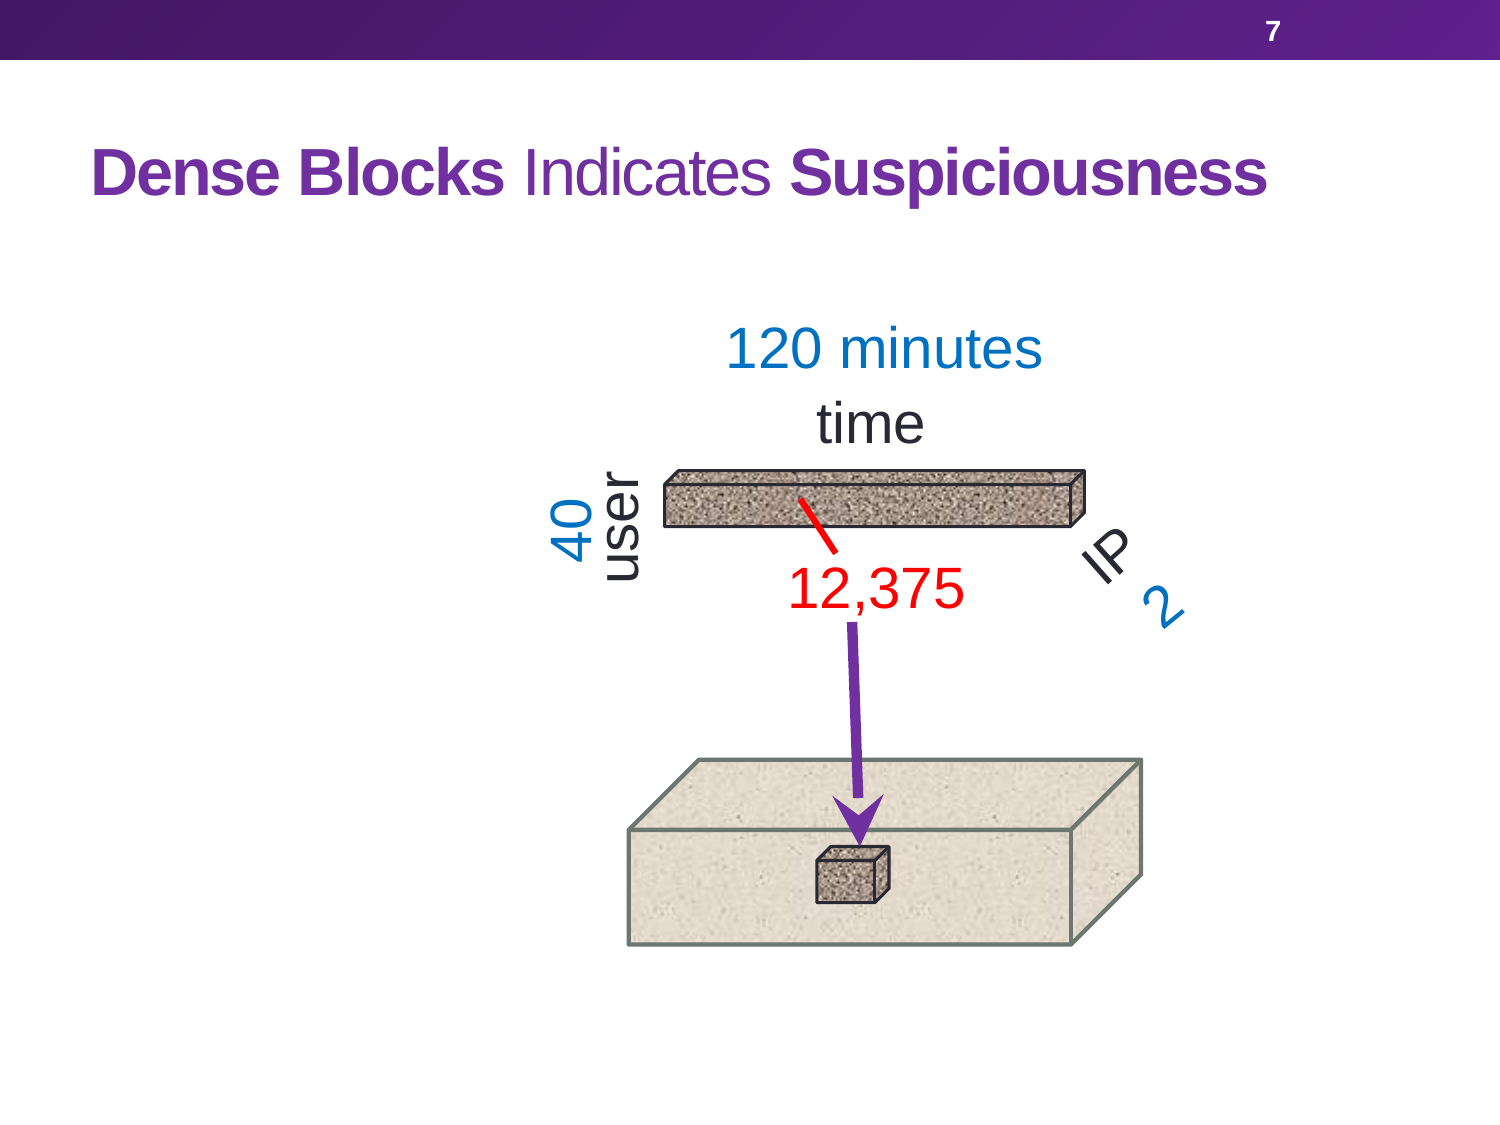

7
# Dense Blocks Indicates Suspiciousness
120 minutes
time

user
40
IP
12,375
2